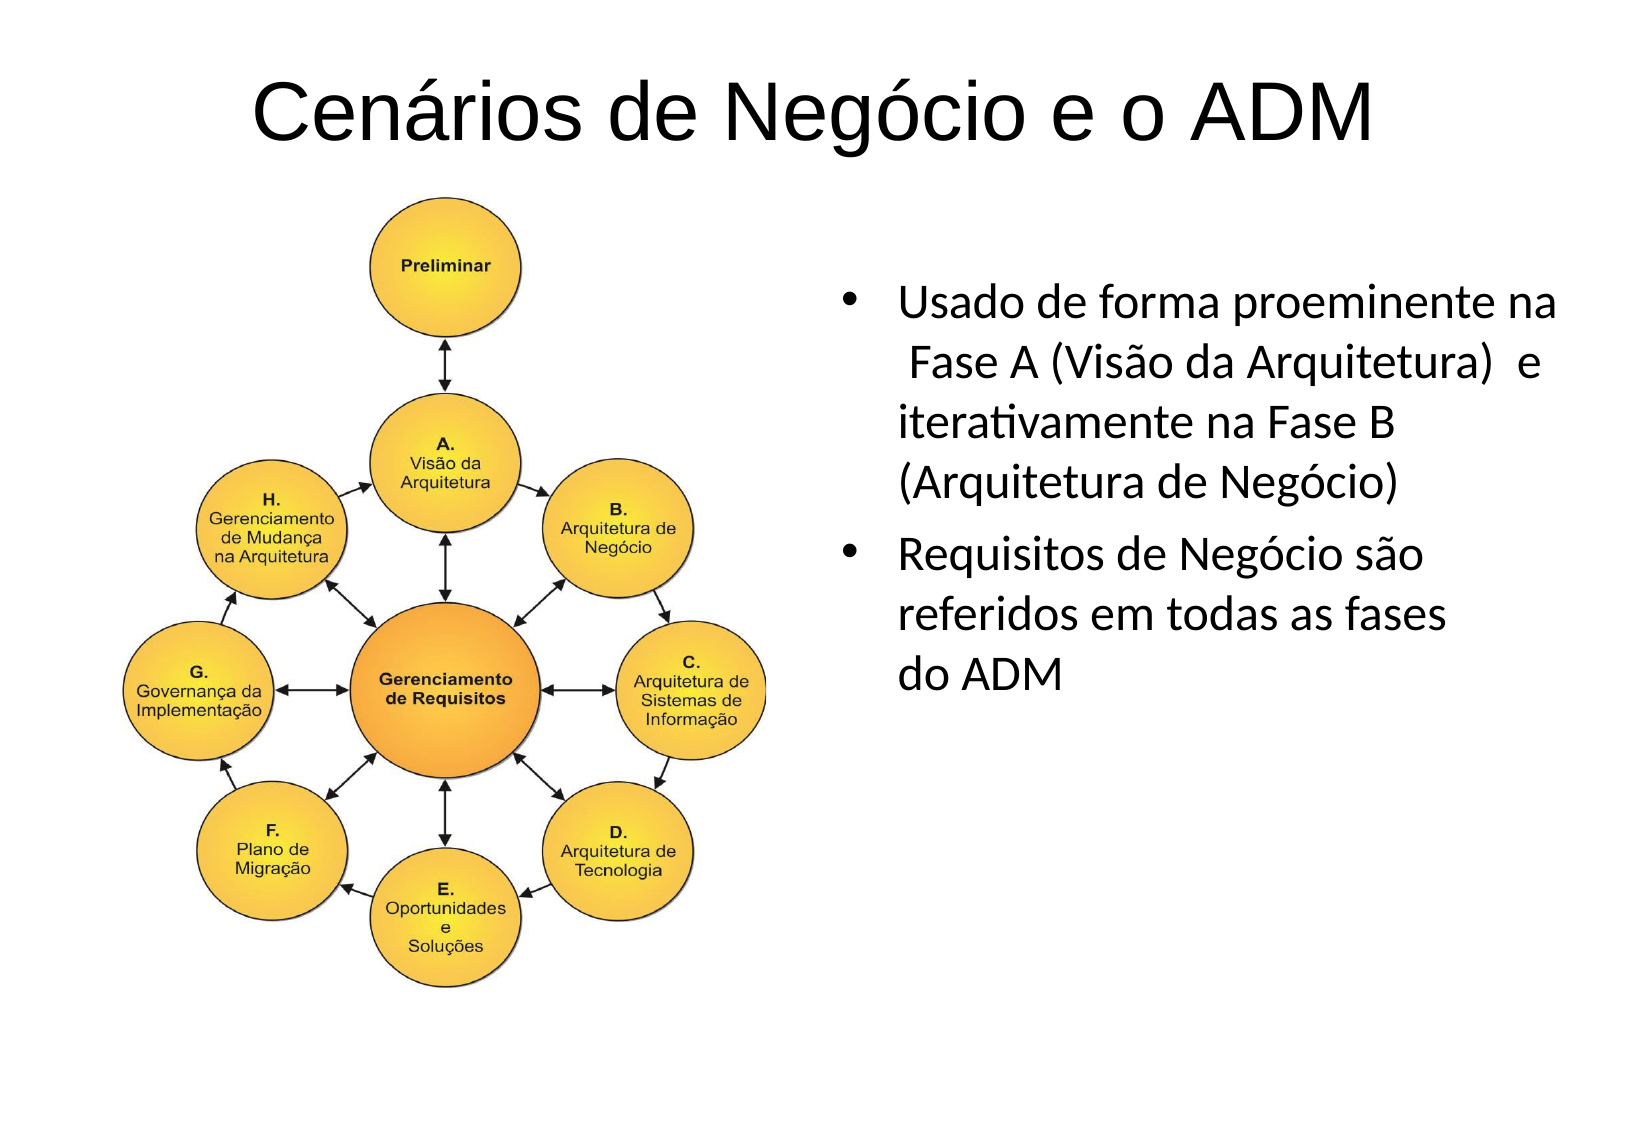

# Cenários de Negócio e o ADM

Usado de forma proeminente na  Fase A (Visão da Arquitetura)  e iterativamente na Fase B  (Arquitetura de Negócio)
Requisitos de Negócio são  referidos em todas as fases  do ADM